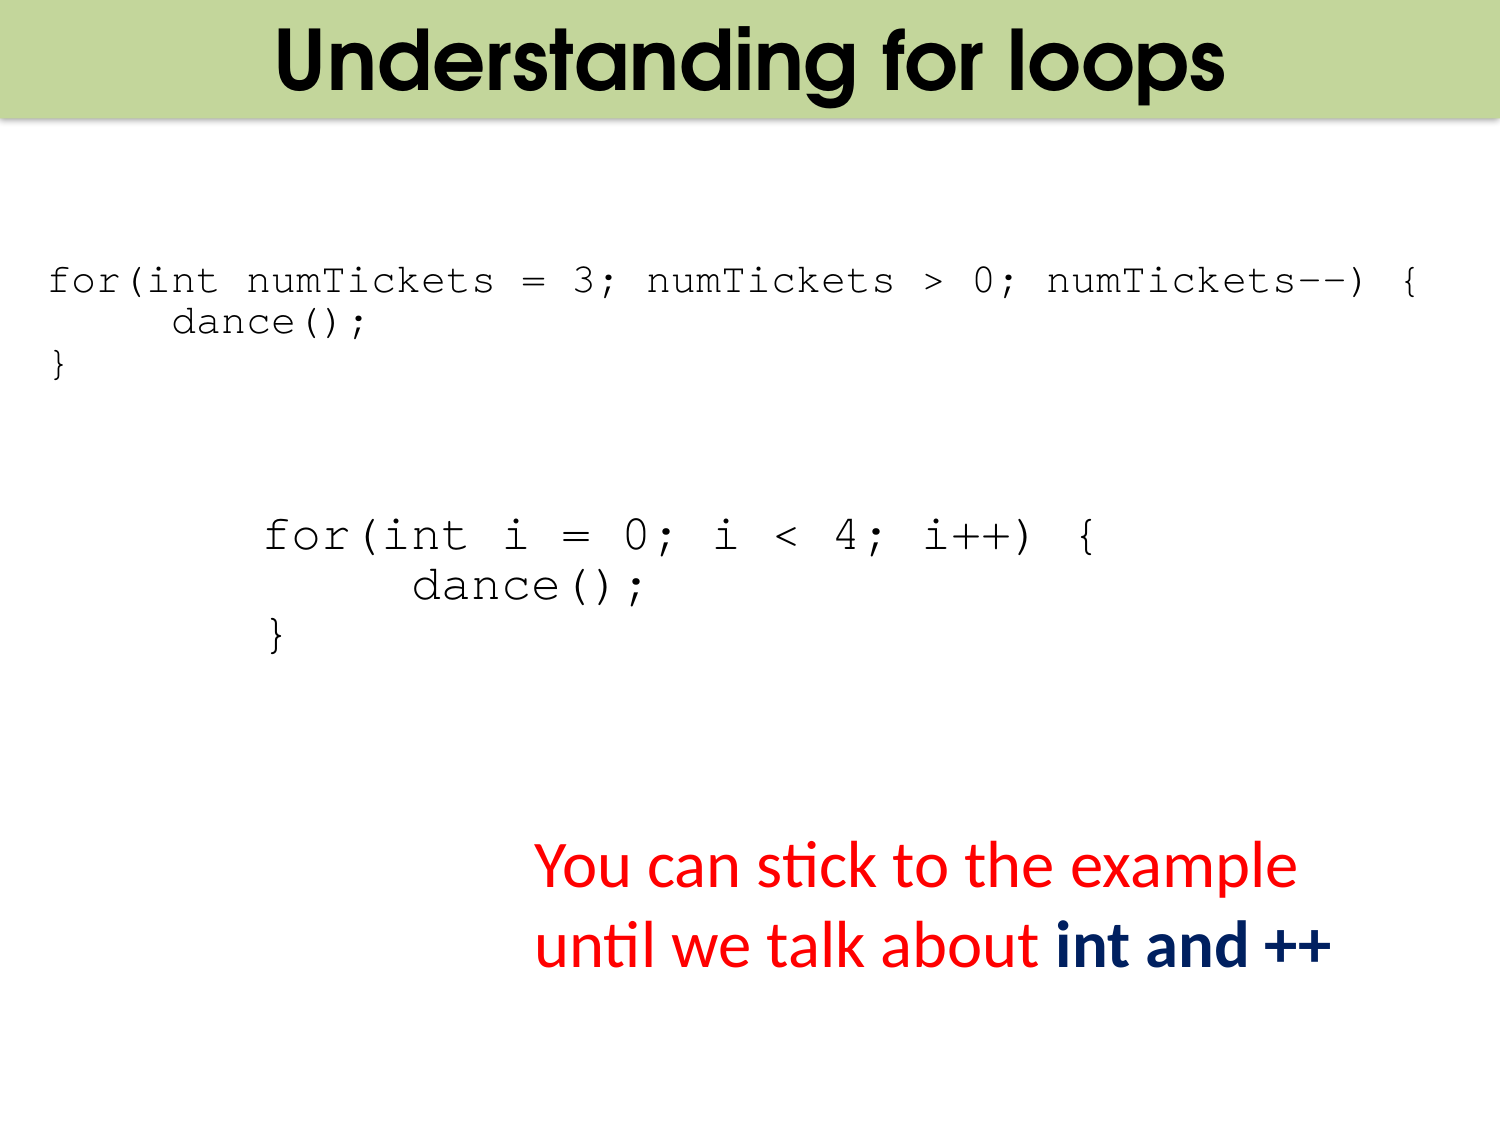

Understanding for loops
for(int numTickets = 3; numTickets > 0; numTickets--) {
     dance();
}
for(int i = 0; i < 4; i++) {
     dance();
}
You can stick to the example until we talk about int and ++